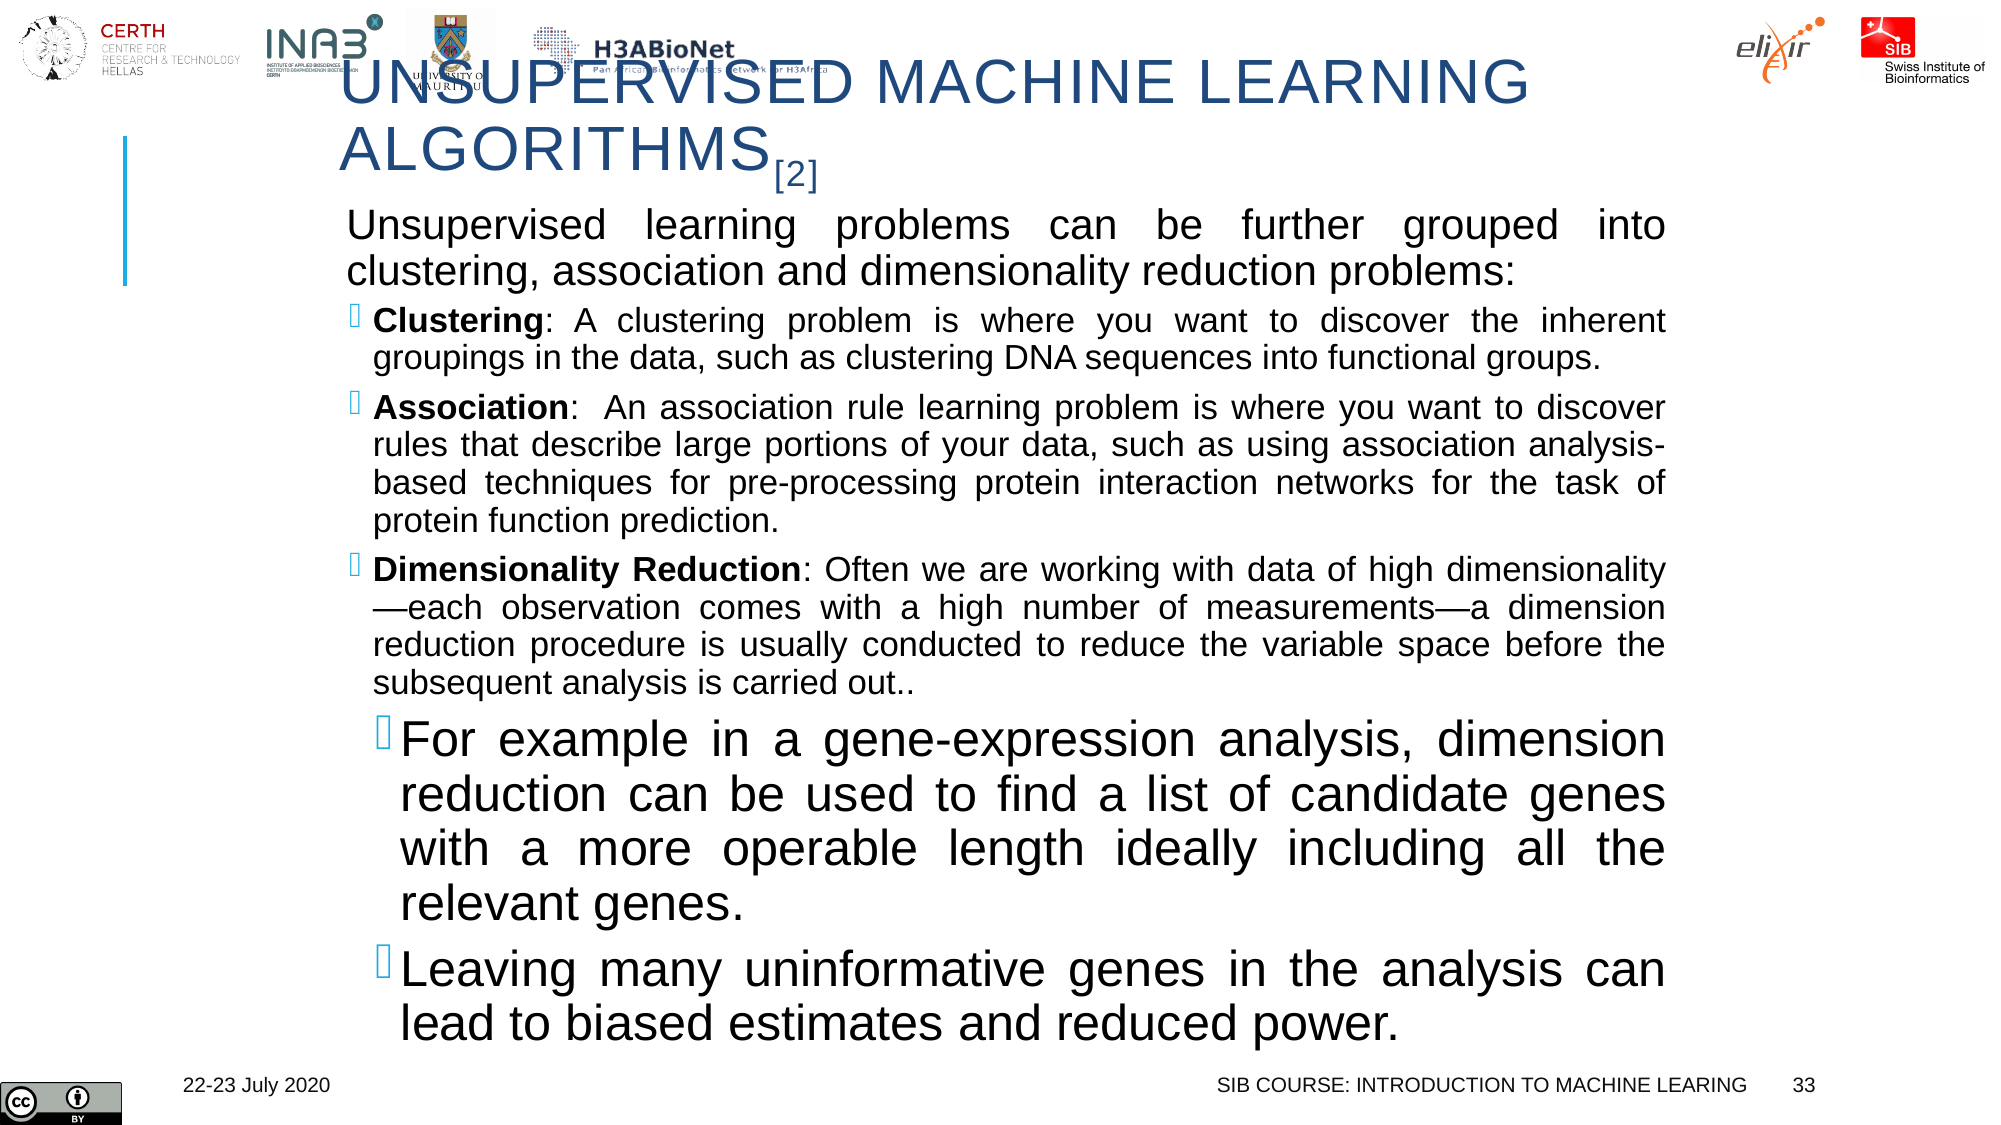

# Unsupervised Machine Learning Algorithms[2]
Unsupervised learning problems can be further grouped into clustering, association and dimensionality reduction problems:
Clustering: A clustering problem is where you want to discover the inherent groupings in the data, such as clustering DNA sequences into functional groups.
Association:  An association rule learning problem is where you want to discover rules that describe large portions of your data, such as using association analysis-based techniques for pre-processing protein interaction networks for the task of protein function prediction.
Dimensionality Reduction: Often we are working with data of high dimensionality—each observation comes with a high number of measurements—a dimension reduction procedure is usually conducted to reduce the variable space before the subsequent analysis is carried out..
For example in a gene-expression analysis, dimension reduction can be used to find a list of candidate genes with a more operable length ideally including all the relevant genes.
Leaving many uninformative genes in the analysis can lead to biased estimates and reduced power.
22-23 July 2020
SIB Course: Introduction to Machine Learing
33